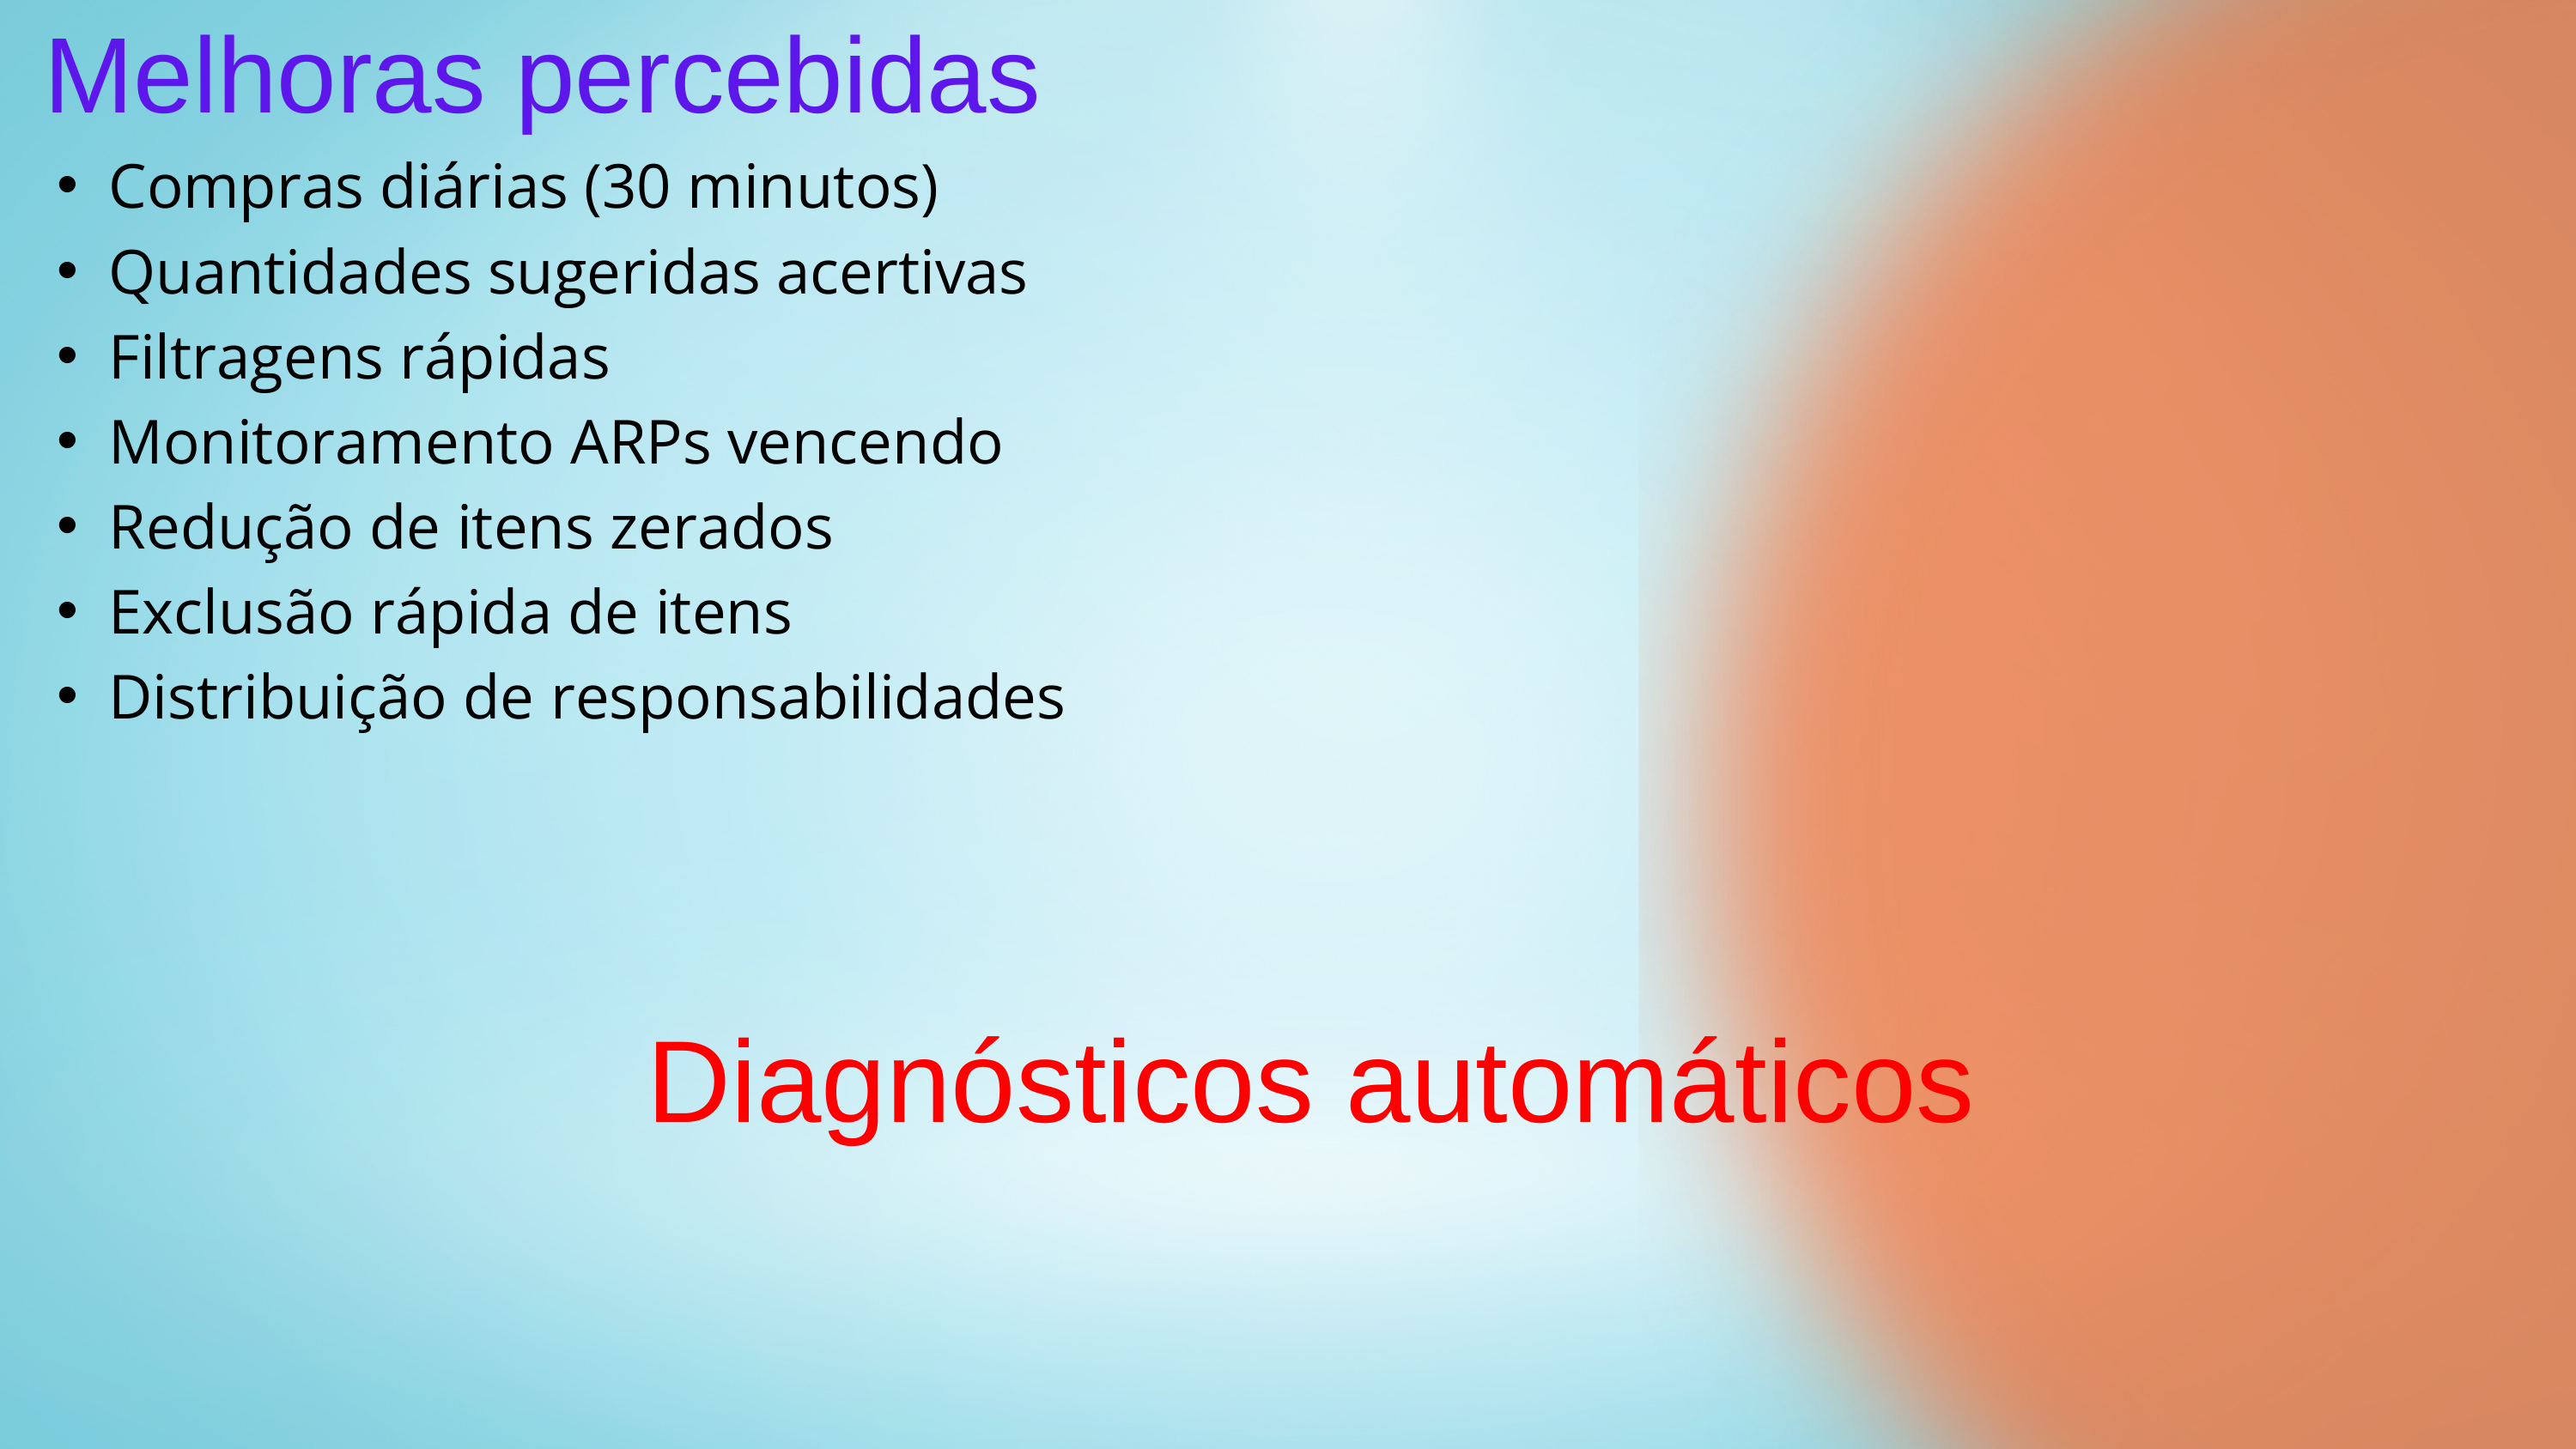

Melhoras percebidas
Compras diárias (30 minutos)
Quantidades sugeridas acertivas
Filtragens rápidas
Monitoramento ARPs vencendo
Redução de itens zerados
Exclusão rápida de itens
Distribuição de responsabilidades
Diagnósticos automáticos